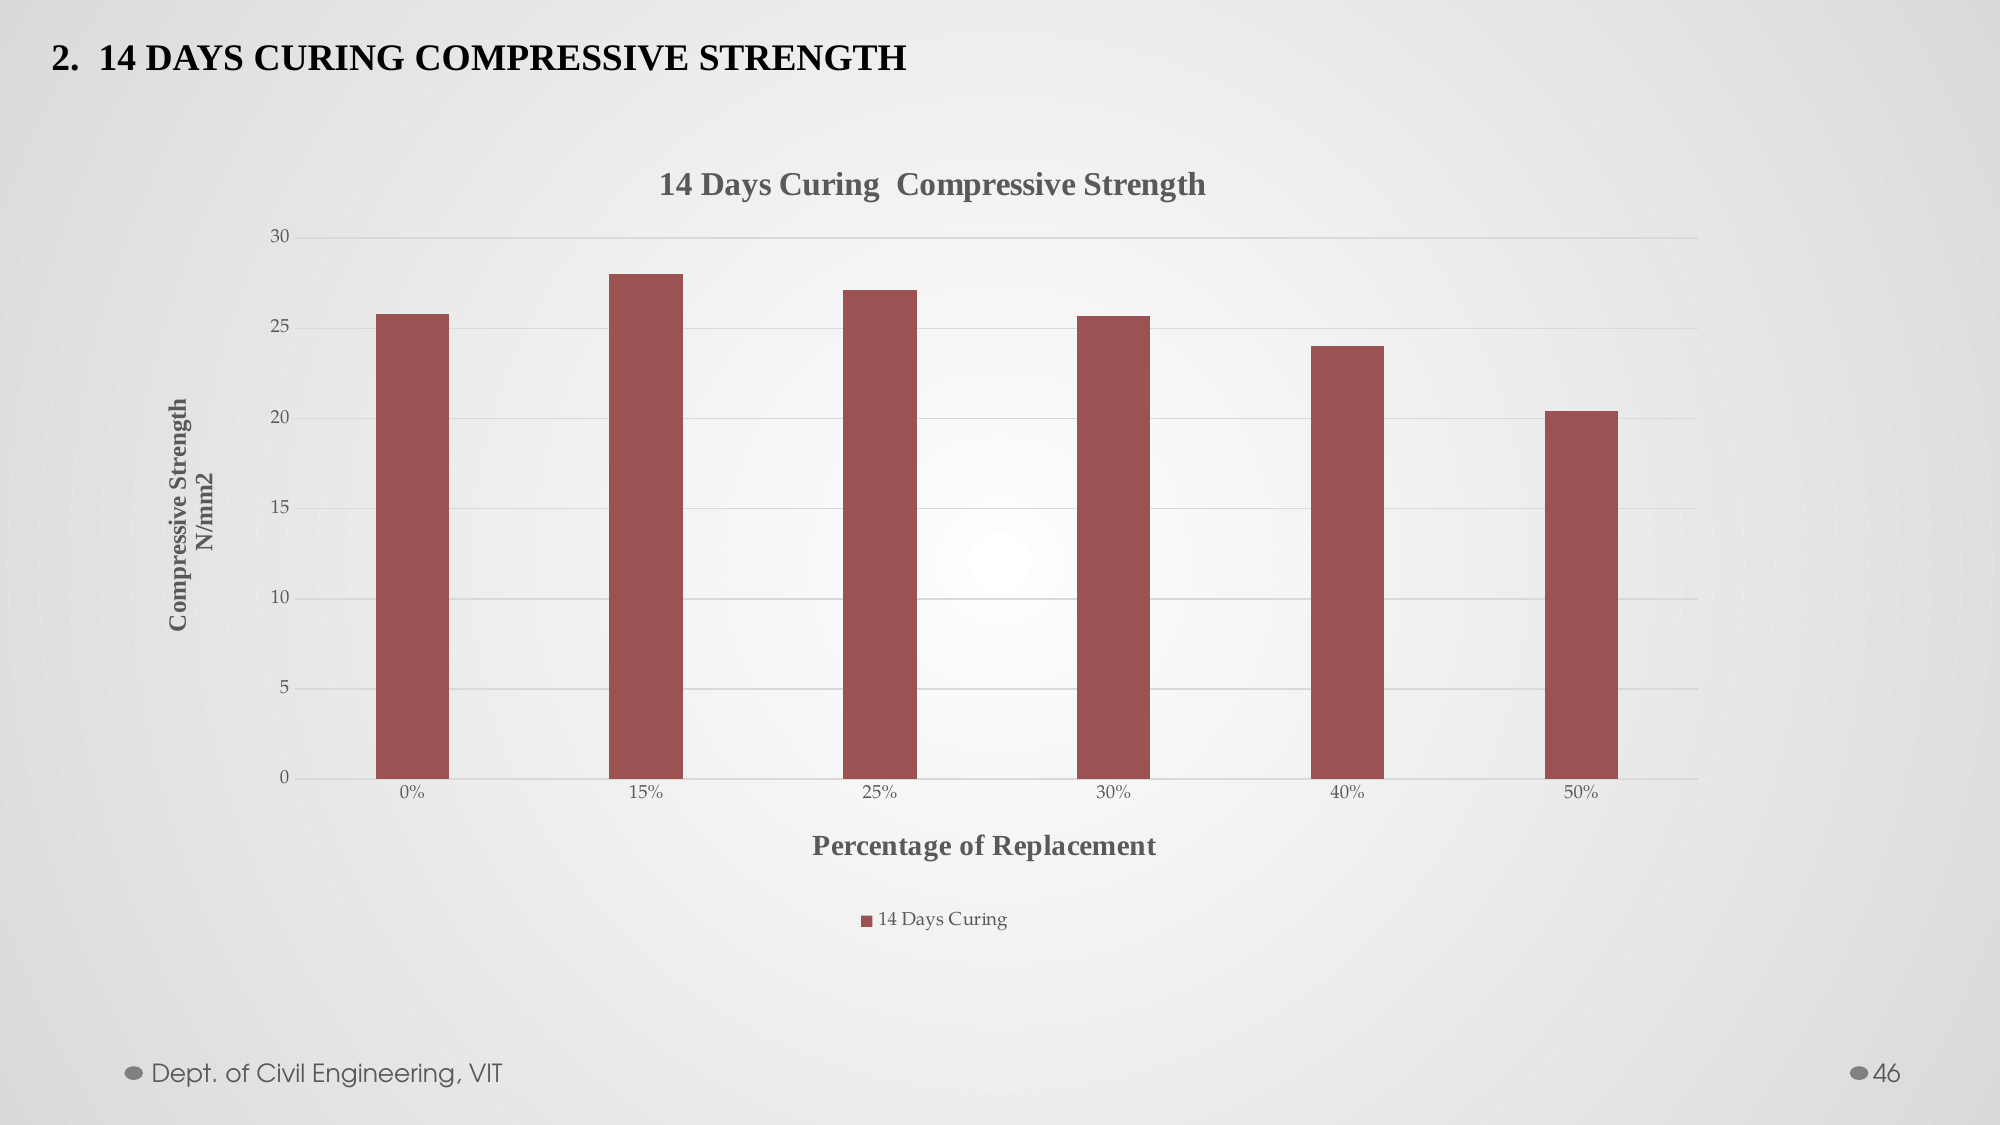

2.  14 DAYS CURING COMPRESSIVE STRENGTH

### Chart: 14 Days Curing  Compressive Strength

| Category | 14 Days Curing  |
|---|---|
| 0 | 25.778 |
| 0.15 | 28.0 |
| 0.25 | 27.1 |
| 0.3 | 25.7 |
| 0.4 | 24.0 |
| 0.5 | 20.4 |
Dept. of Civil Engineering, VIT
46